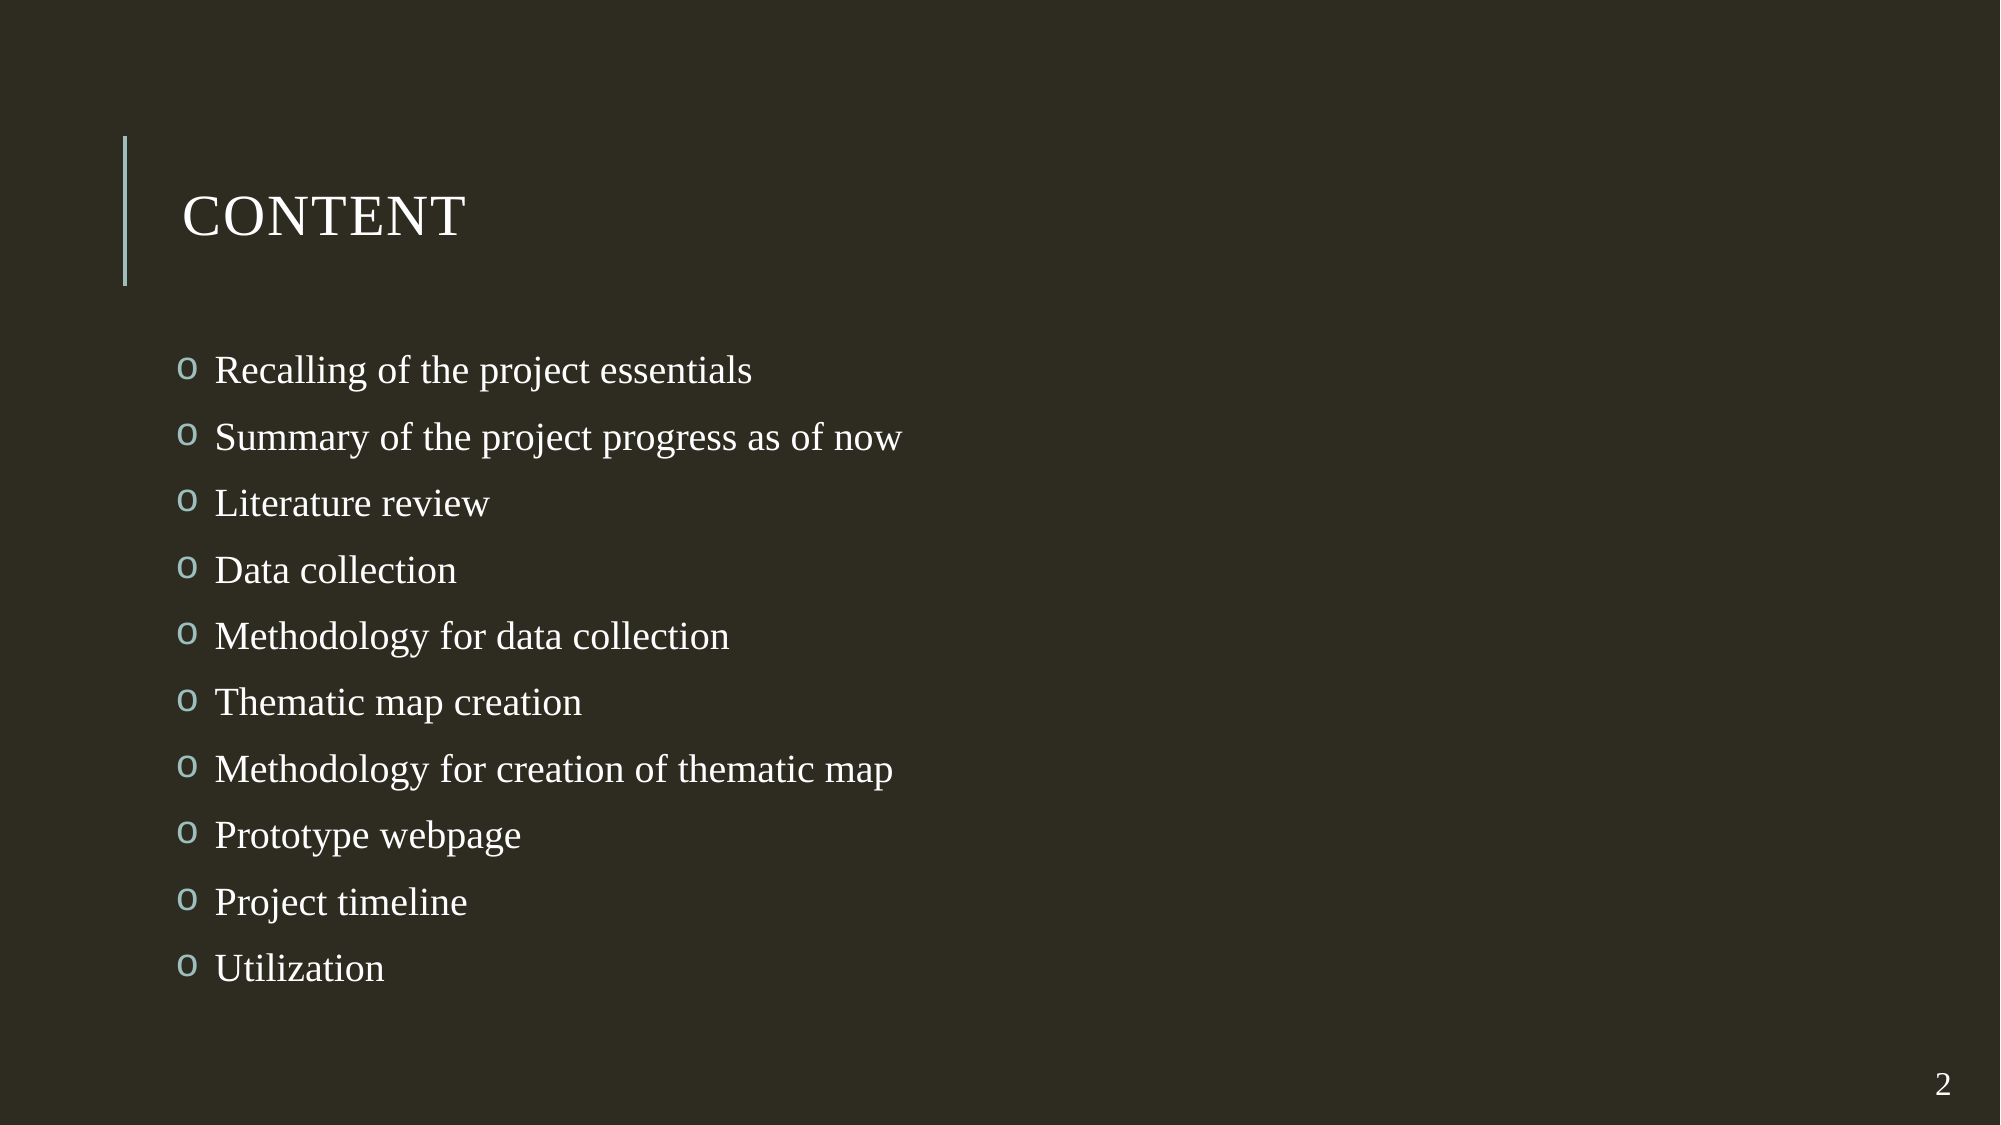

# Content
  Recalling of the project essentials
  Summary of the project progress as of now
  Literature review
  Data collection
  Methodology for data collection
  Thematic map creation
  Methodology for creation of thematic map
  Prototype webpage
  Project timeline
  Utilization

2